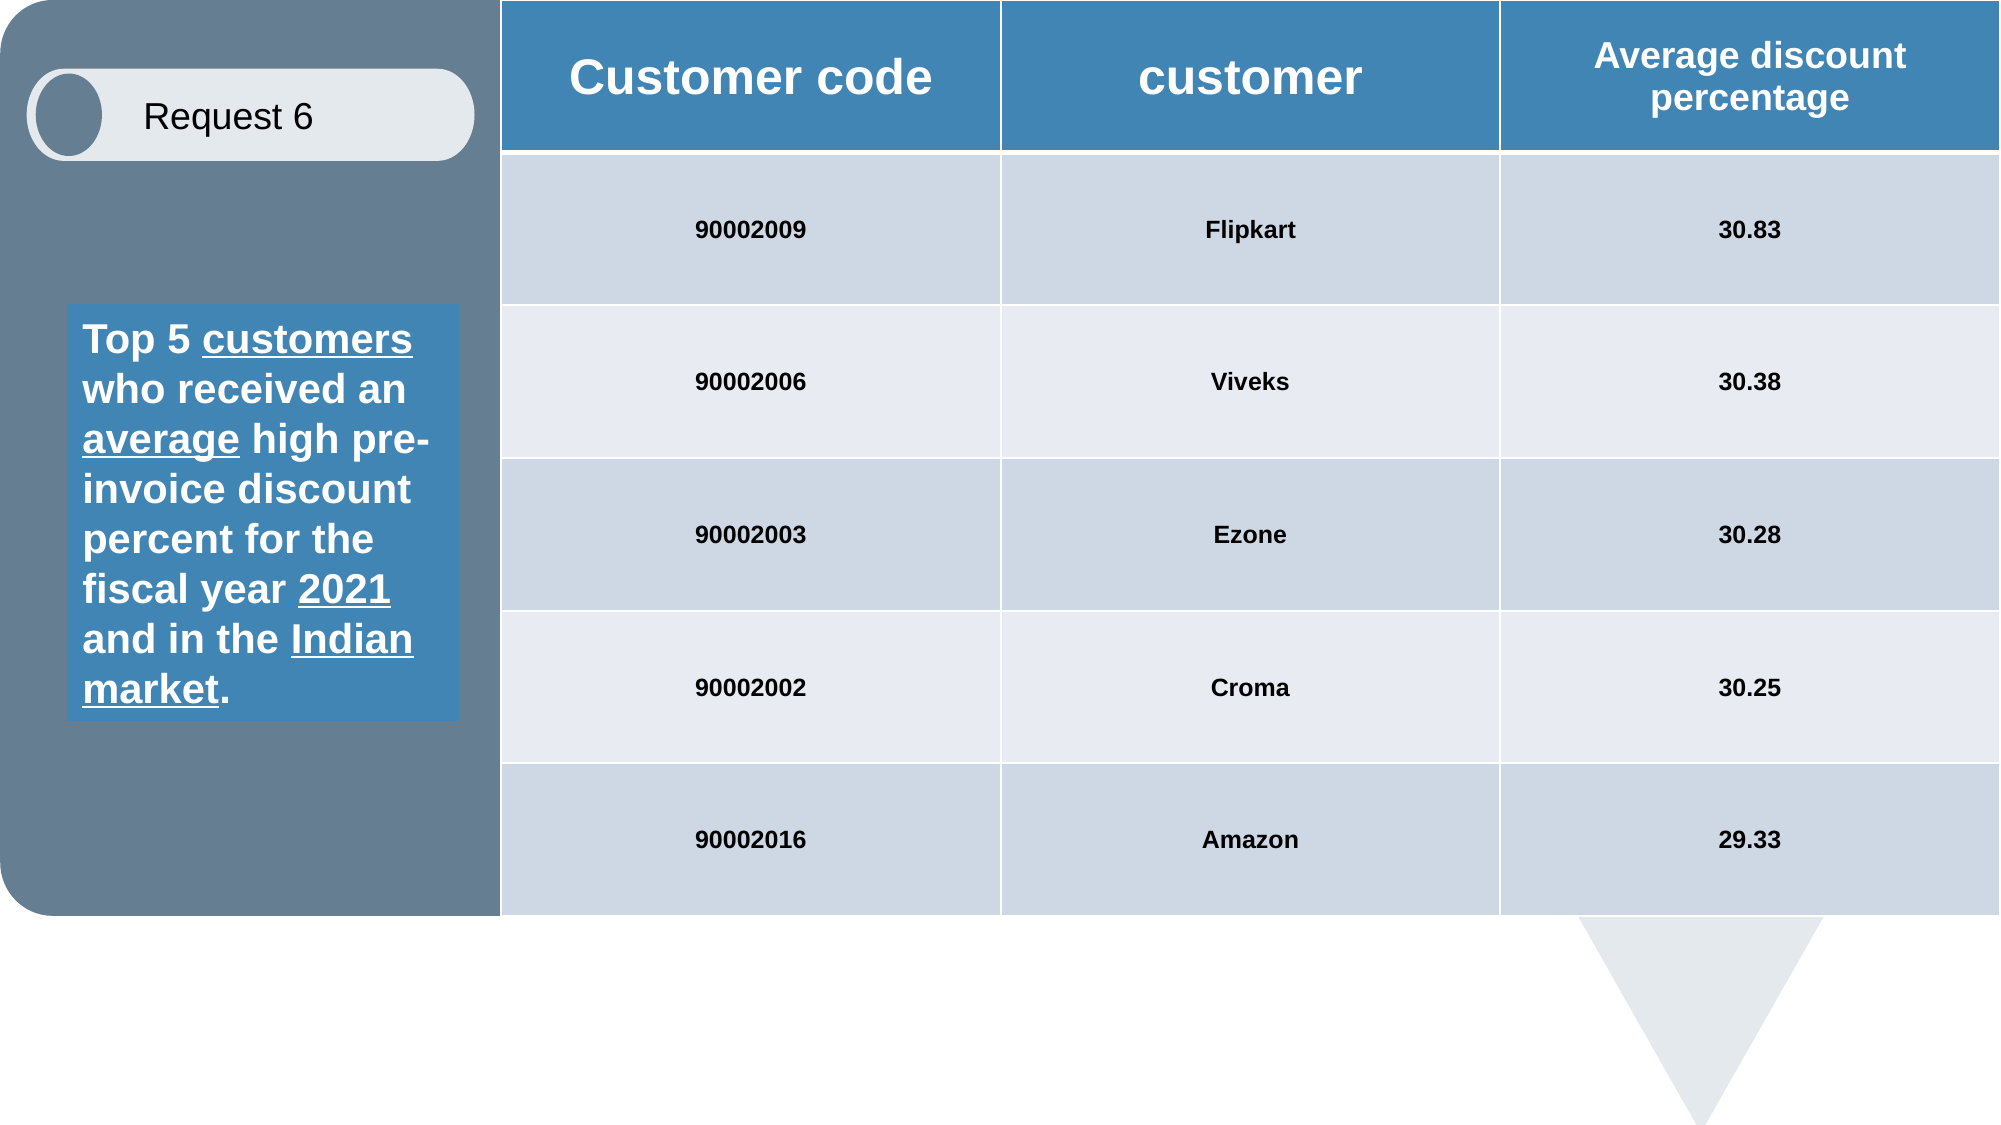

| Customer code | customer | Average discount percentage |
| --- | --- | --- |
| 90002009 | Flipkart | 30.83 |
| 90002006 | Viveks | 30.38 |
| 90002003 | Ezone | 30.28 |
| 90002002 | Croma | 30.25 |
| 90002016 | Amazon | 29.33 |

Request 6
Top 5 customers who received an average high pre-invoice discount percent for the fiscal year 2021 and in the Indian market.